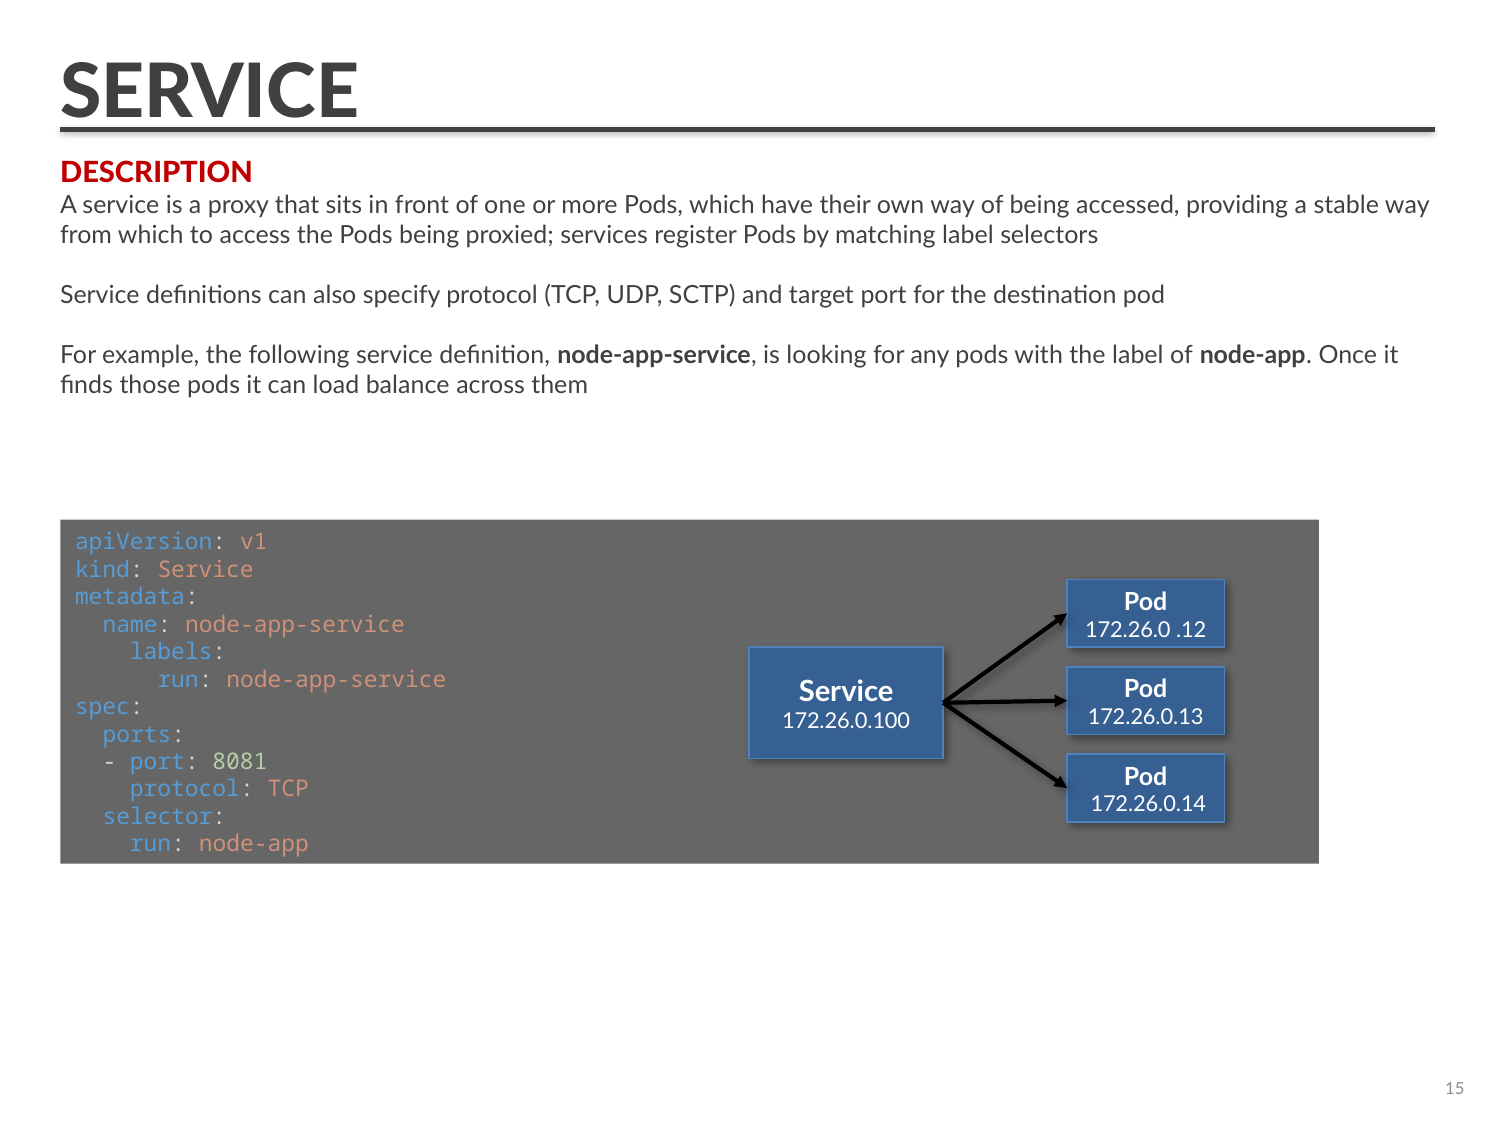

SERVICE
DESCRIPTION
A service is a proxy that sits in front of one or more Pods, which have their own way of being accessed, providing a stable way from which to access the Pods being proxied; services register Pods by matching label selectors

Service definitions can also specify protocol (TCP, UDP, SCTP) and target port for the destination pod

For example, the following service definition, node-app-service, is looking for any pods with the label of node-app. Once it finds those pods it can load balance across them
apiVersion: v1
kind: Service
metadata:
  name: node-app-service
    labels:
      run: node-app-service
spec:
  ports:
  - port: 8081
    protocol: TCP
  selector:
    run: node-app
Pod
172.26.0 .12
Service
172.26.0.100
Pod
172.26.0.13
Pod
 172.26.0.14
15